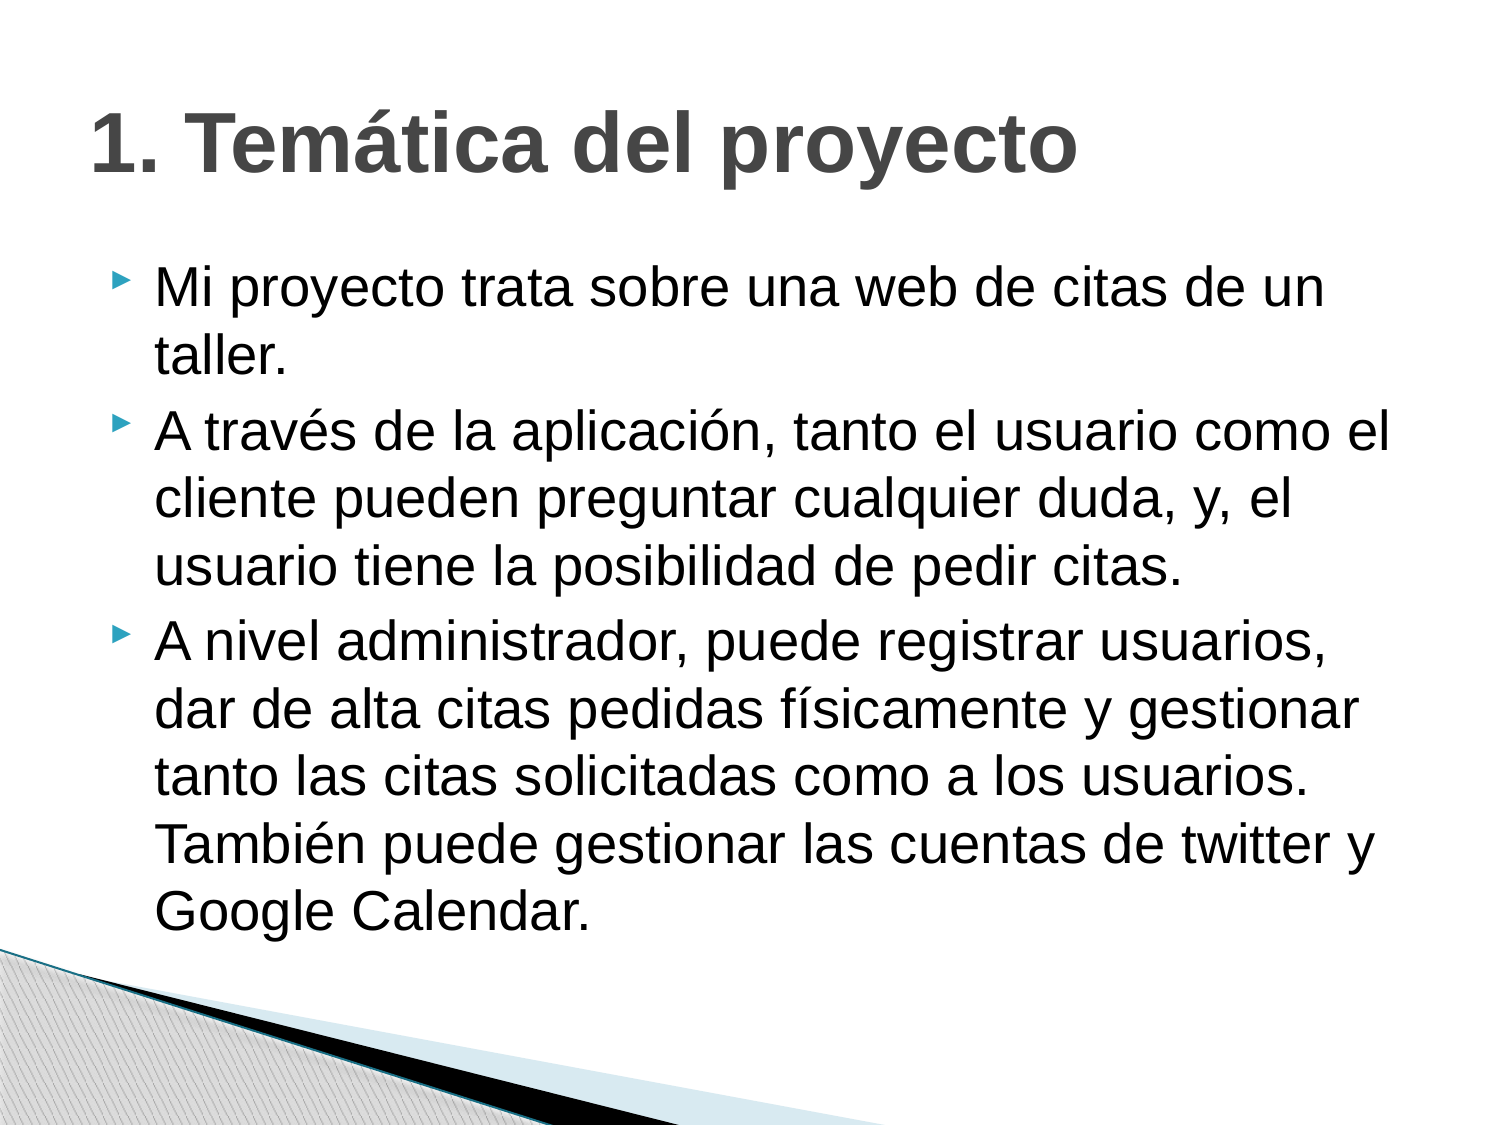

# 1. Temática del proyecto
Mi proyecto trata sobre una web de citas de un taller.
A través de la aplicación, tanto el usuario como el cliente pueden preguntar cualquier duda, y, el usuario tiene la posibilidad de pedir citas.
A nivel administrador, puede registrar usuarios, dar de alta citas pedidas físicamente y gestionar tanto las citas solicitadas como a los usuarios. También puede gestionar las cuentas de twitter y Google Calendar.